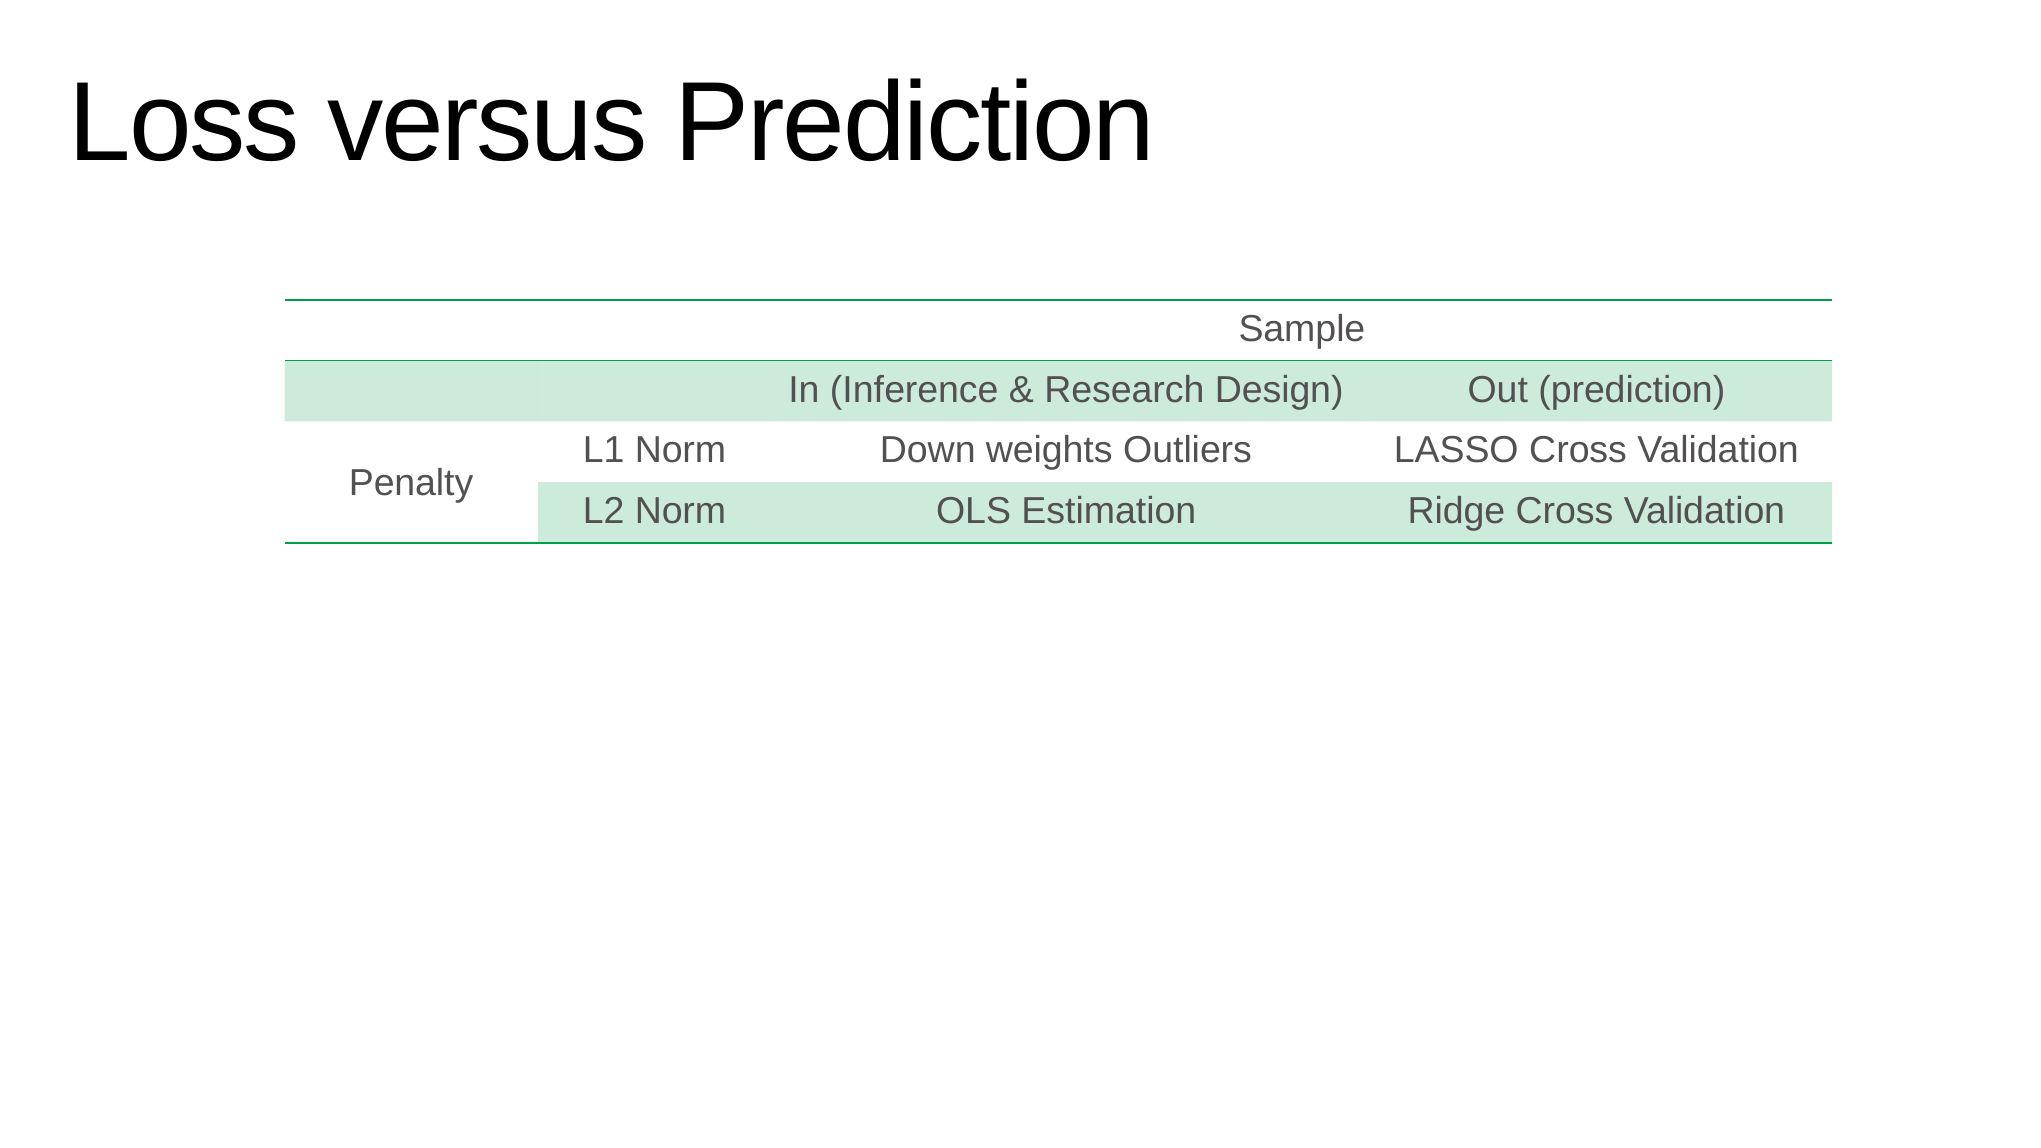

# Loss versus Prediction

|  |  | Sample |  |
| --- | --- | --- | --- |
|  |  | In (Inference & Research Design) | Out (prediction) |
| Penalty | L1 Norm | Down weights Outliers | LASSO Cross Validation |
|  | L2 Norm | OLS Estimation | Ridge Cross Validation |